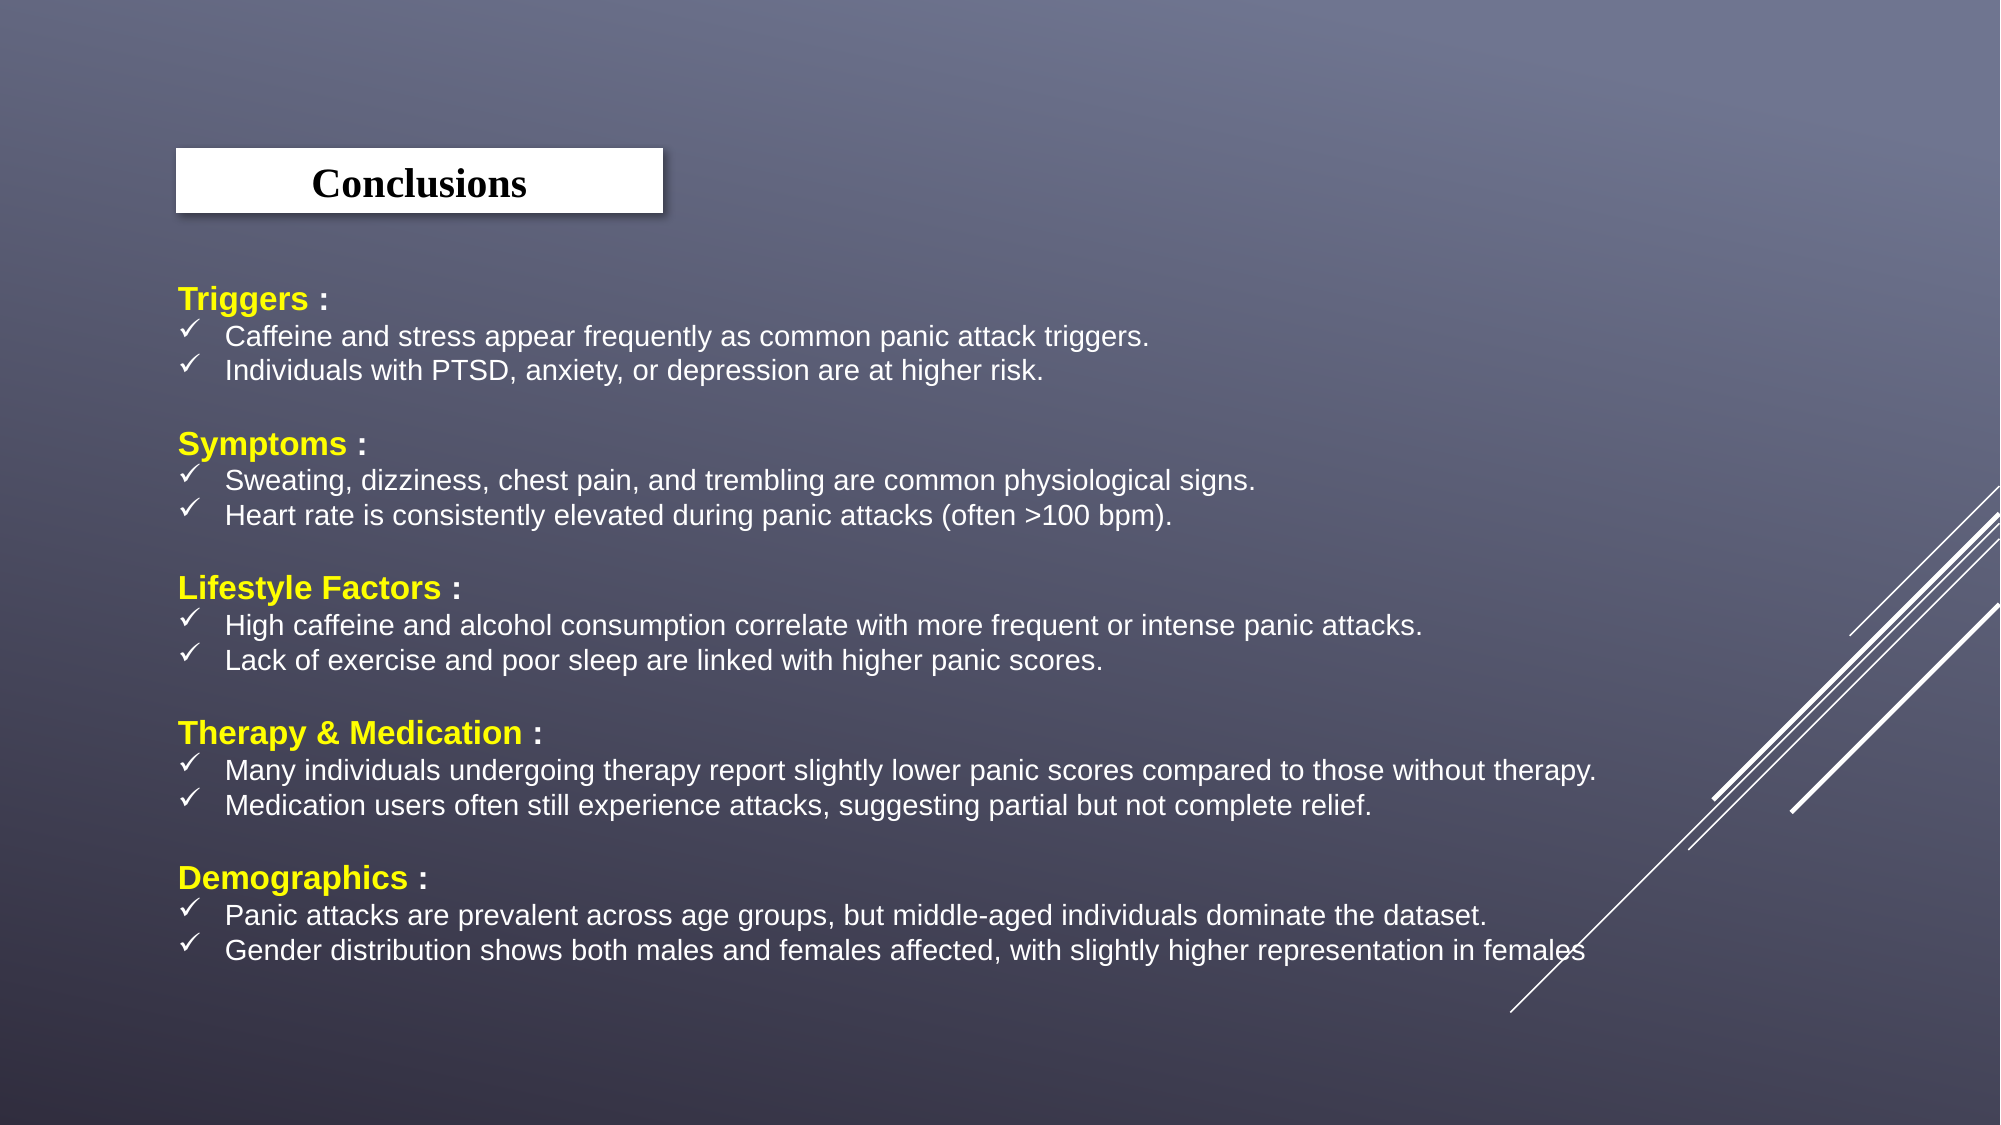

Conclusions
Triggers :
Caffeine and stress appear frequently as common panic attack triggers.
Individuals with PTSD, anxiety, or depression are at higher risk.

Symptoms :
Sweating, dizziness, chest pain, and trembling are common physiological signs.
Heart rate is consistently elevated during panic attacks (often >100 bpm).

Lifestyle Factors :
High caffeine and alcohol consumption correlate with more frequent or intense panic attacks.
Lack of exercise and poor sleep are linked with higher panic scores.

Therapy & Medication :
Many individuals undergoing therapy report slightly lower panic scores compared to those without therapy.
Medication users often still experience attacks, suggesting partial but not complete relief.

Demographics :
Panic attacks are prevalent across age groups, but middle-aged individuals dominate the dataset.
Gender distribution shows both males and females affected, with slightly higher representation in females